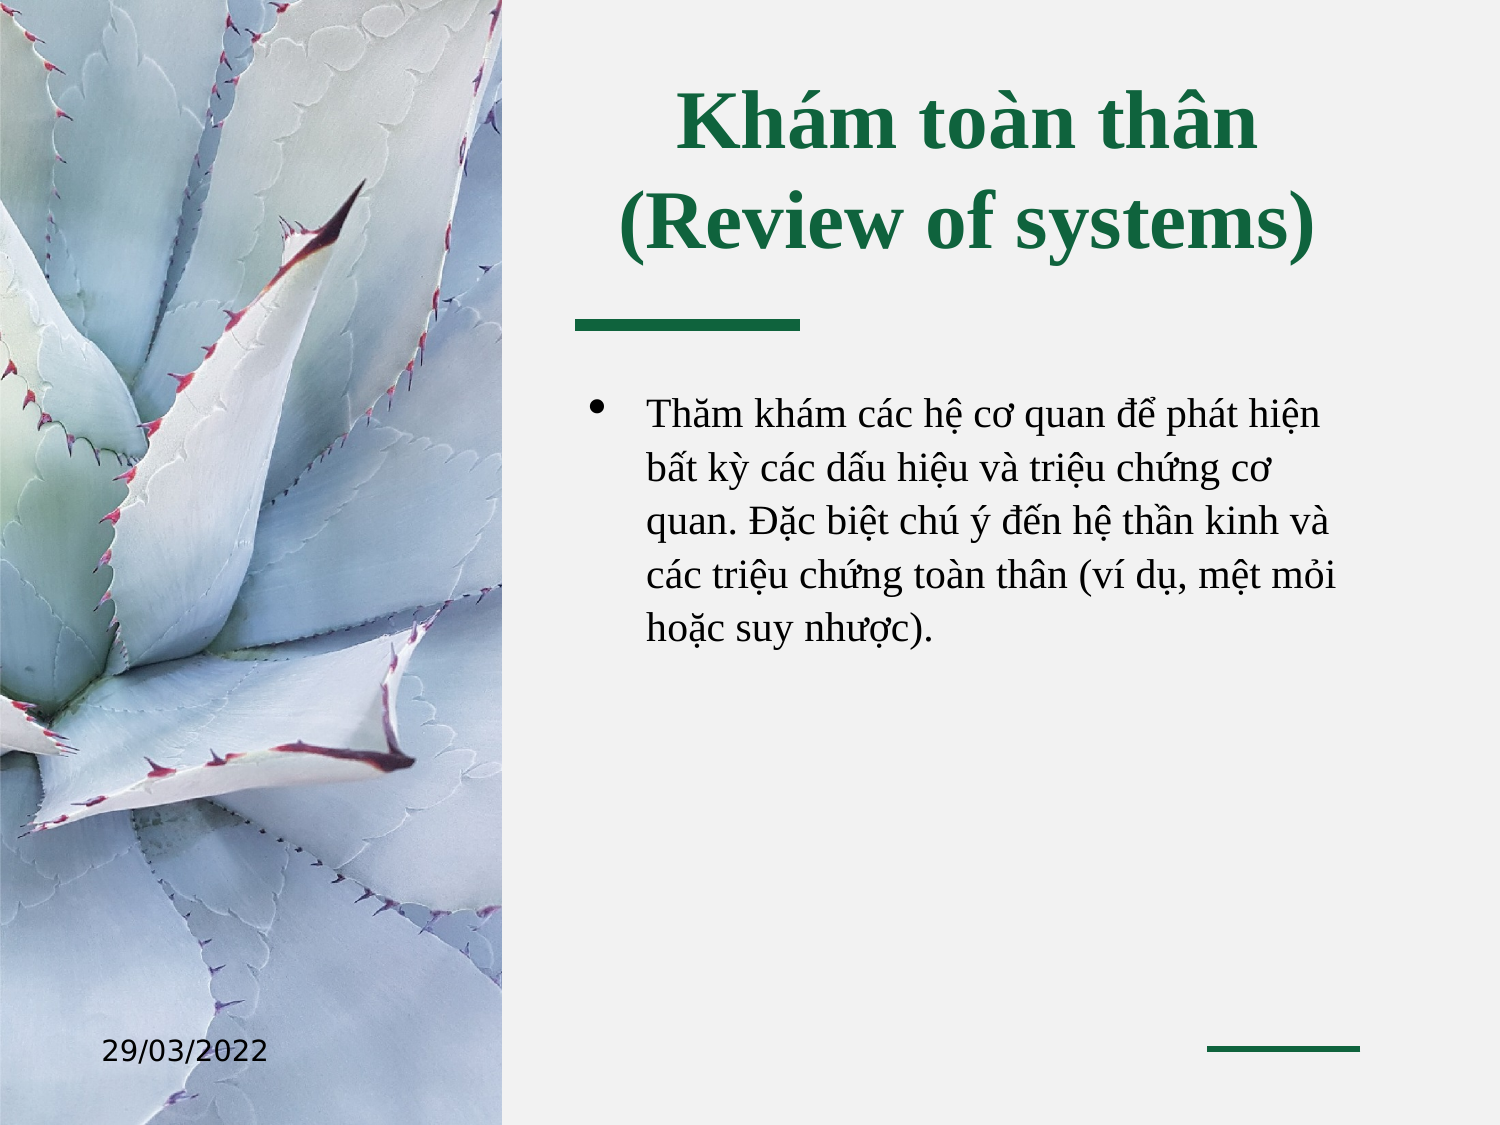

# Khám toàn thân (Review of systems)
Thăm khám các hệ cơ quan để phát hiện bất kỳ các dấu hiệu và triệu chứng cơ quan. Đặc biệt chú ý đến hệ thần kinh và các triệu chứng toàn thân (ví dụ, mệt mỏi hoặc suy nhược).

29/03/2022